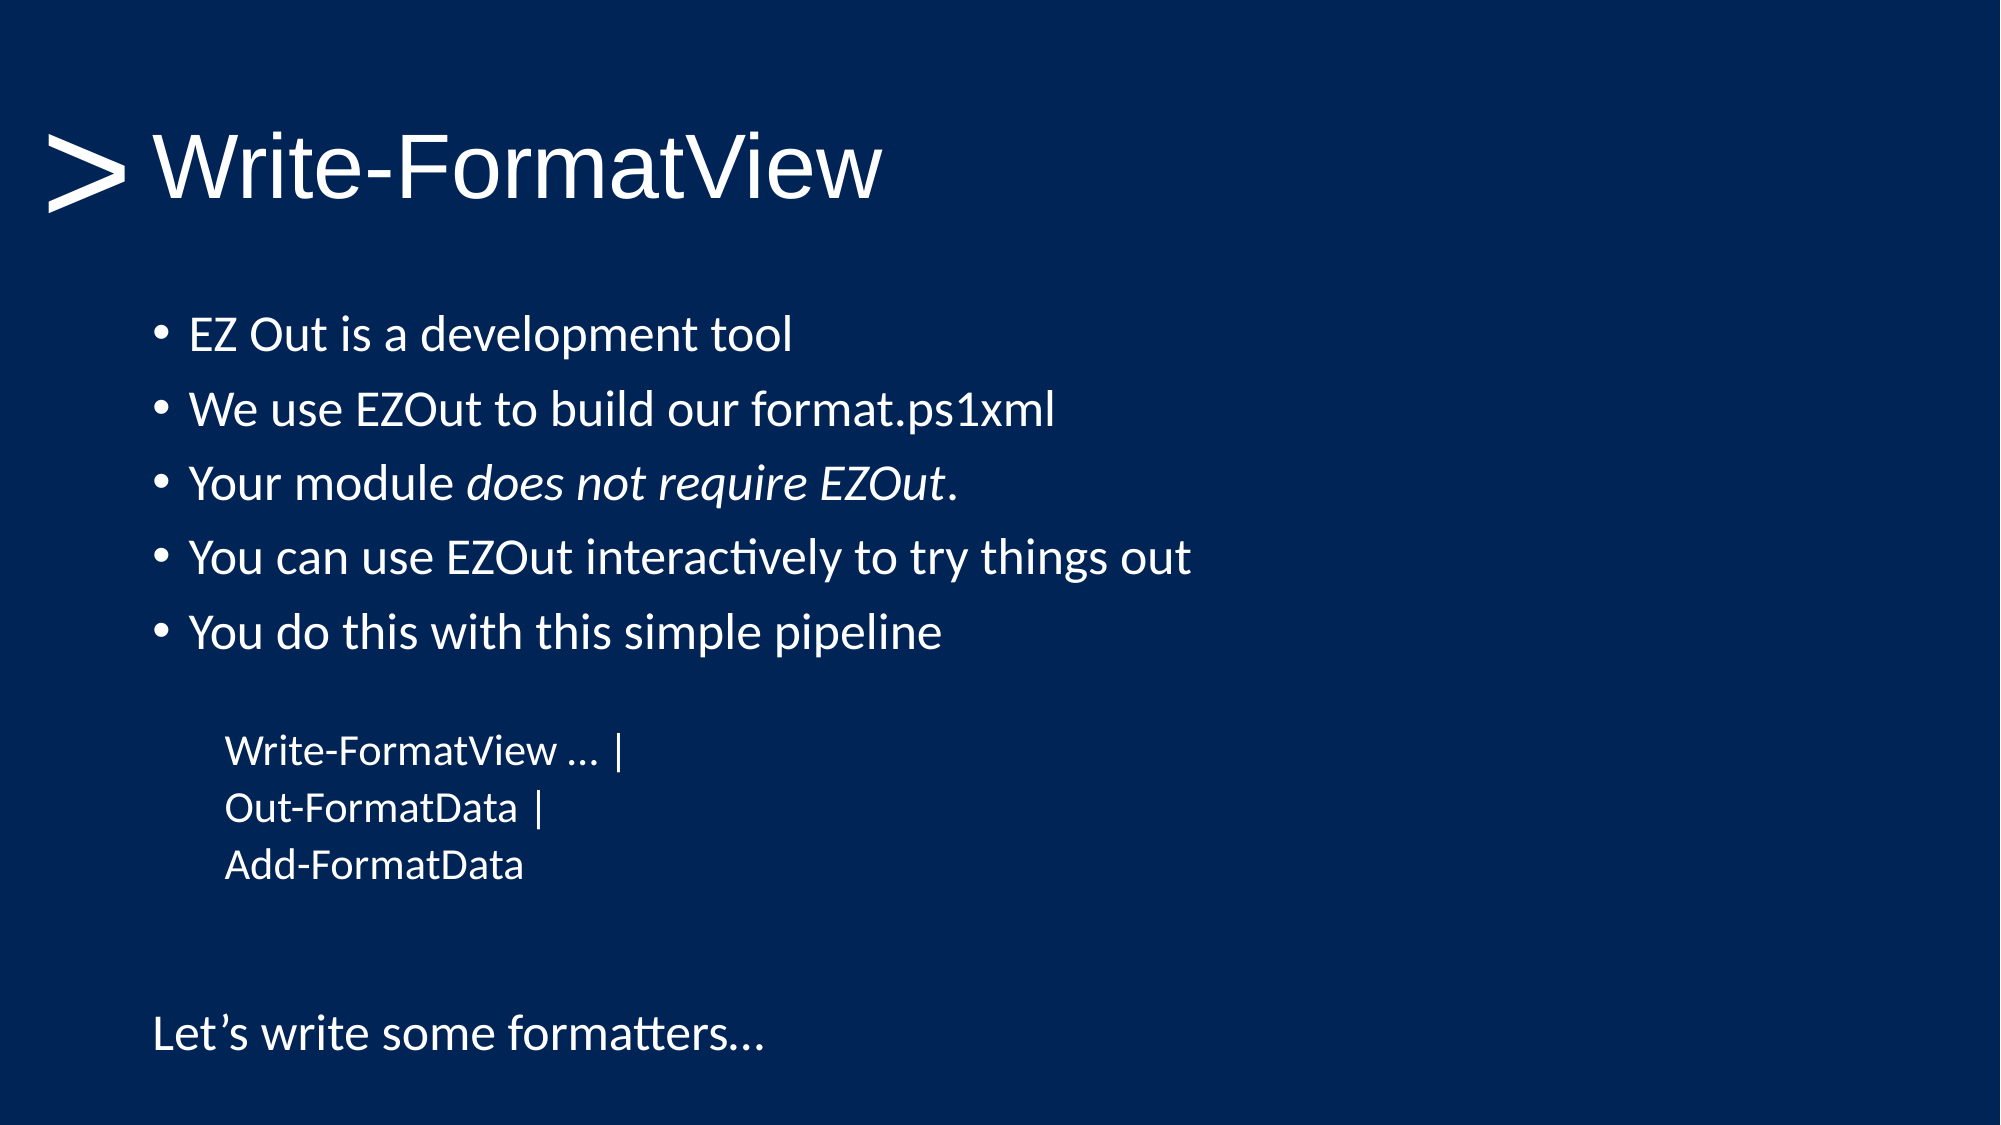

# Write-FormatView
>
EZ Out is a development tool
We use EZOut to build our format.ps1xml
Your module does not require EZOut.
You can use EZOut interactively to try things out
You do this with this simple pipeline

	Write-FormatView … |
		Out-FormatData |
			Add-FormatData

Let’s write some formatters…